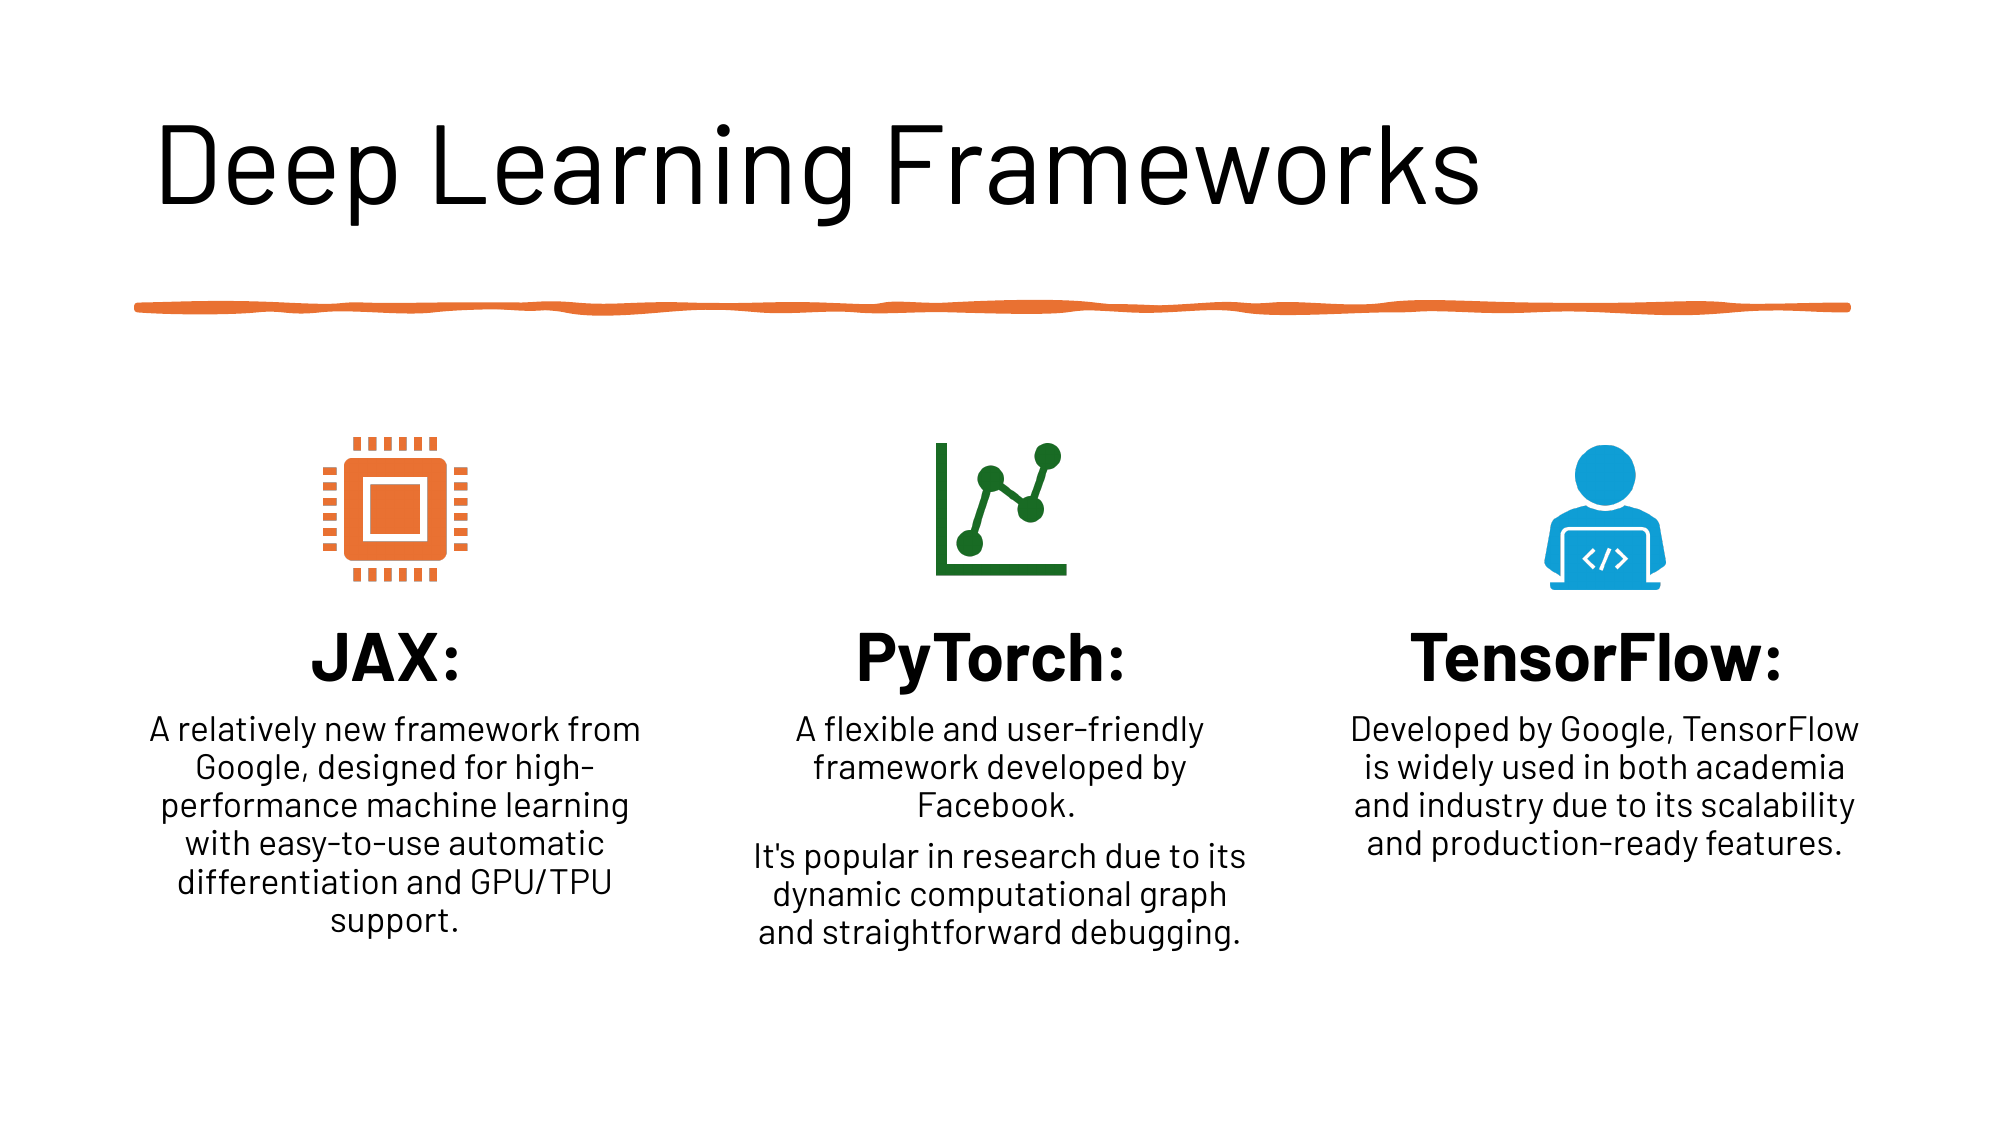

# Deep Learning Frameworks

JAX:
A relatively new framework from Google, designed for high-performance machine learning with easy-to-use automatic differentiation and GPU/TPU support.
PyTorch:
A flexible and user-friendly framework developed by Facebook.
It's popular in research due to its dynamic computational graph and straightforward debugging.
TensorFlow:
Developed by Google, TensorFlow is widely used in both academia and industry due to its scalability and production-ready features.